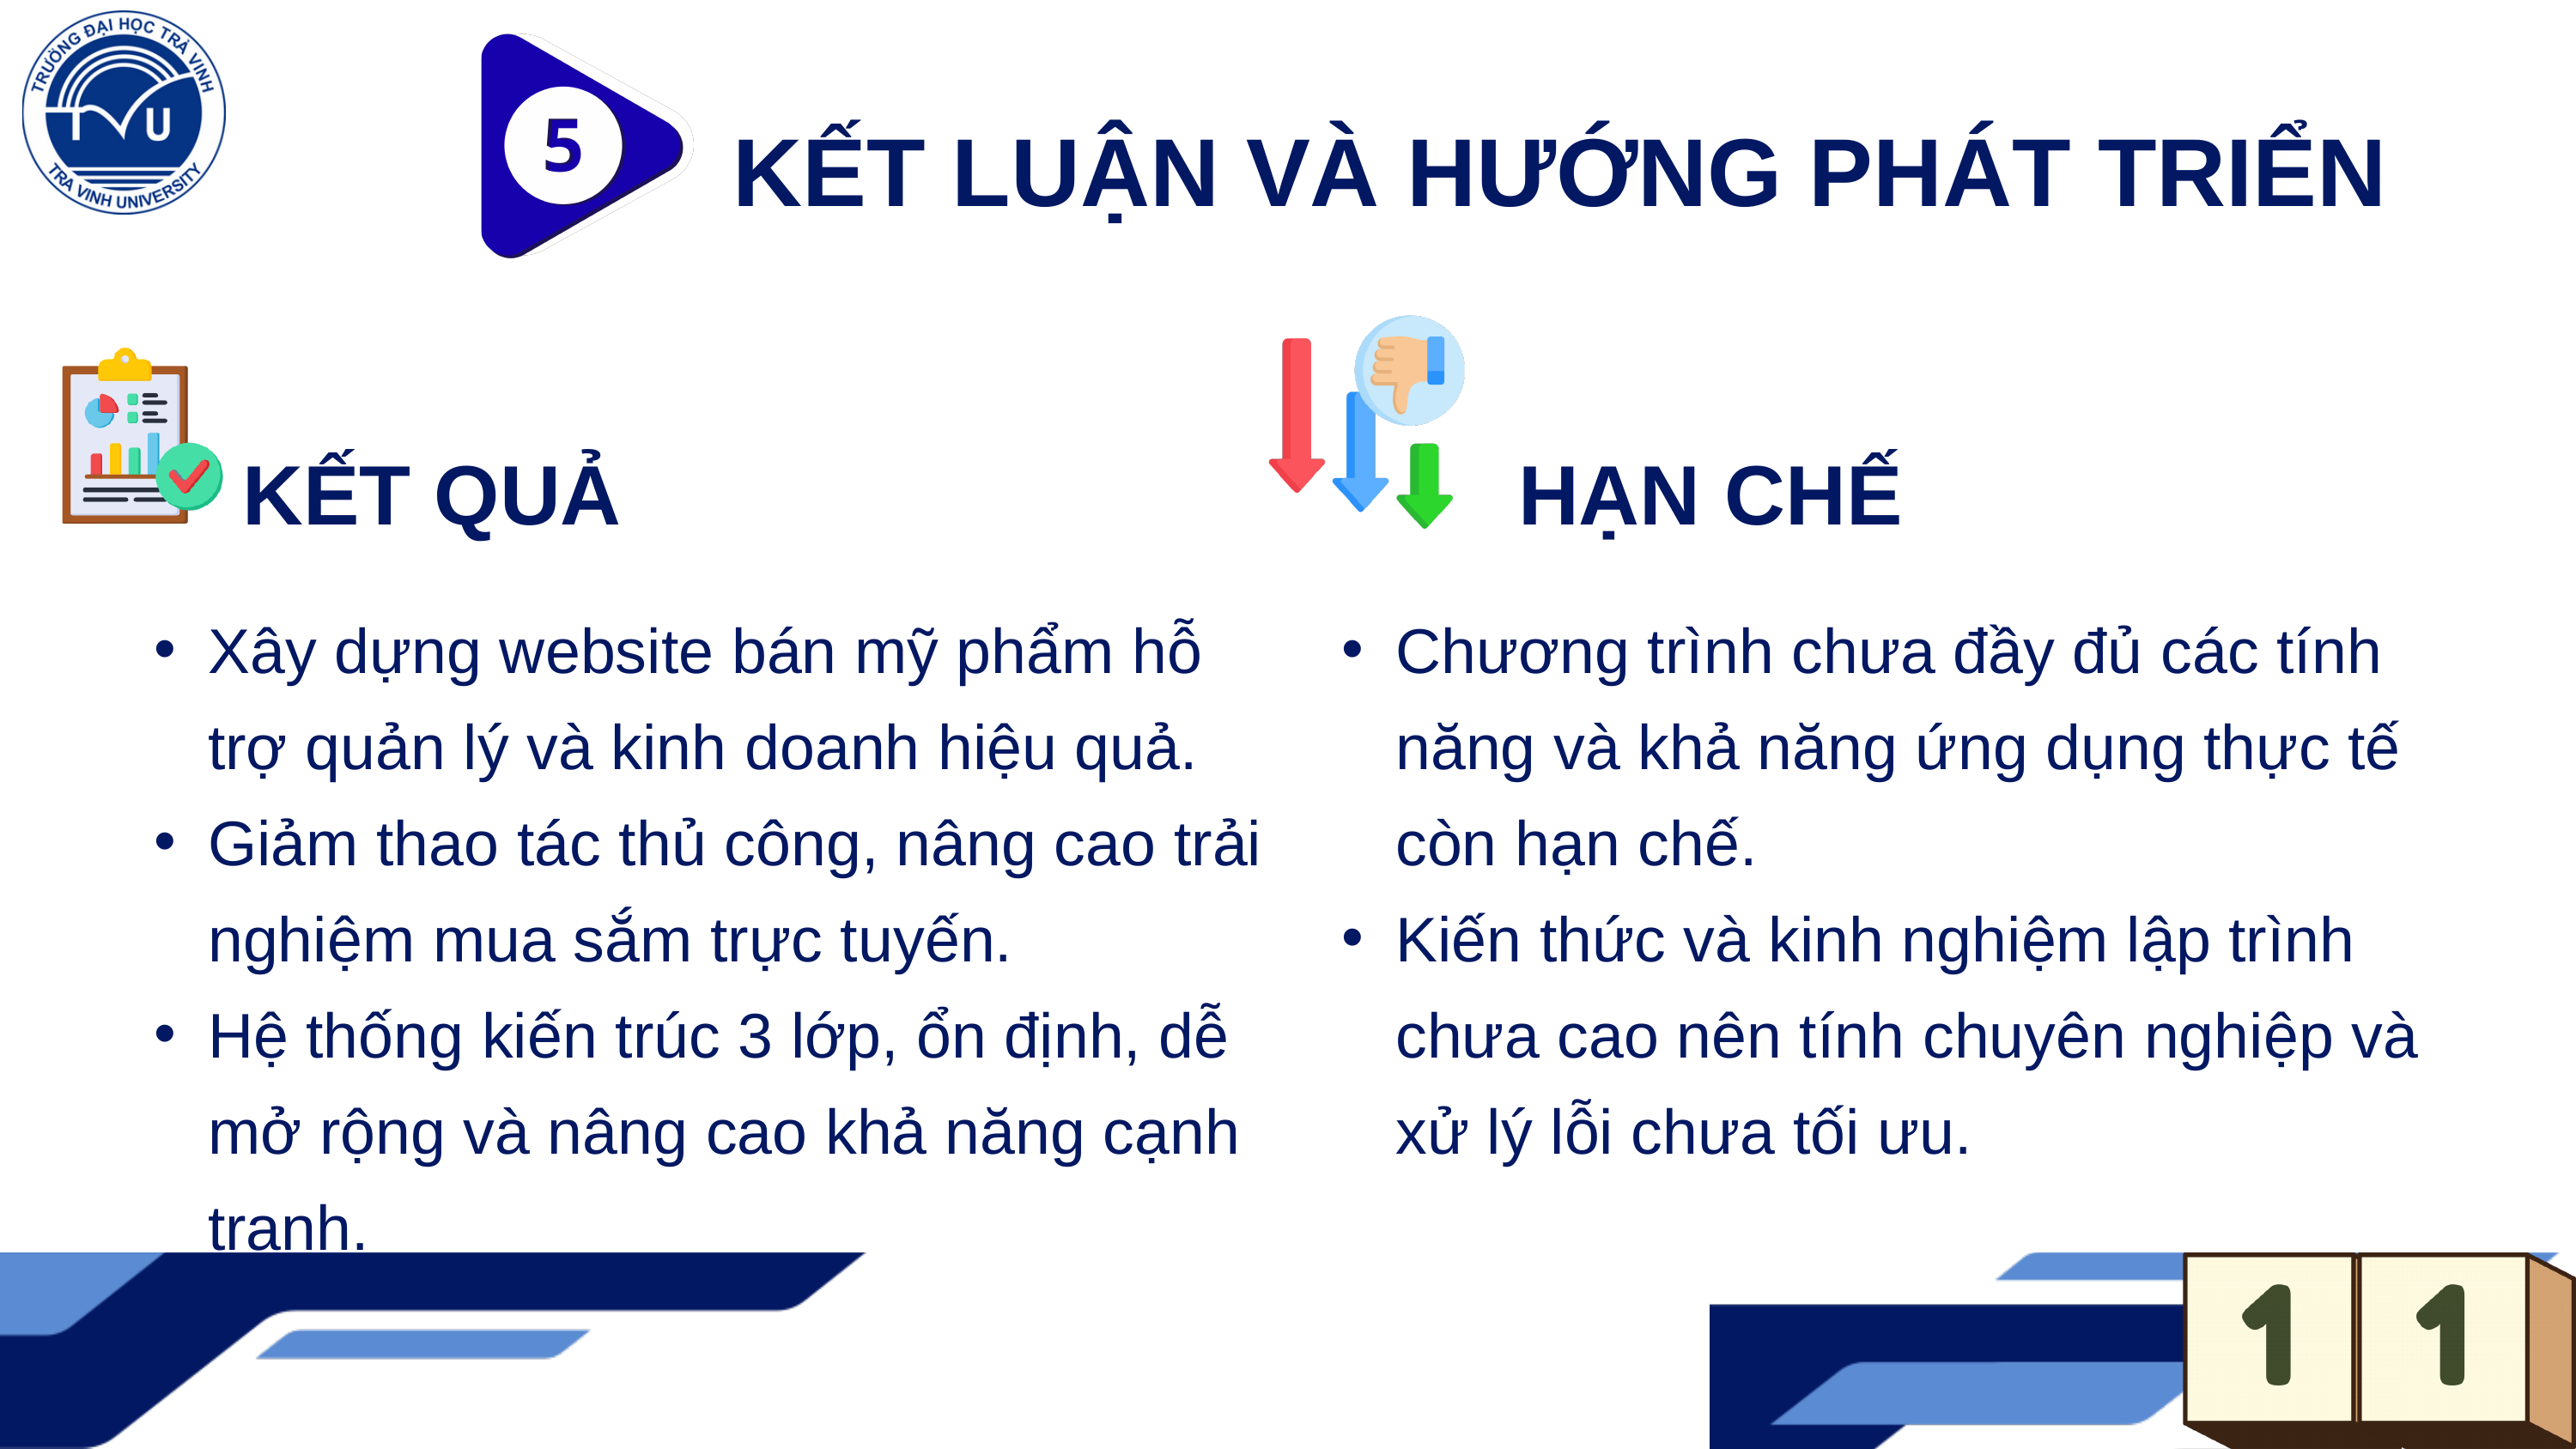

KẾT LUẬN VÀ HƯỚNG PHÁT TRIỂN

KẾT QUẢ
HẠN CHẾ
Xây dựng website bán mỹ phẩm hỗ trợ quản lý và kinh doanh hiệu quả.
Giảm thao tác thủ công, nâng cao trải nghiệm mua sắm trực tuyến.
Hệ thống kiến trúc 3 lớp, ổn định, dễ mở rộng và nâng cao khả năng cạnh tranh.

Chương trình chưa đầy đủ các tính năng và khả năng ứng dụng thực tế còn hạn chế.
Kiến thức và kinh nghiệm lập trình chưa cao nên tính chuyên nghiệp và xử lý lỗi chưa tối ưu.